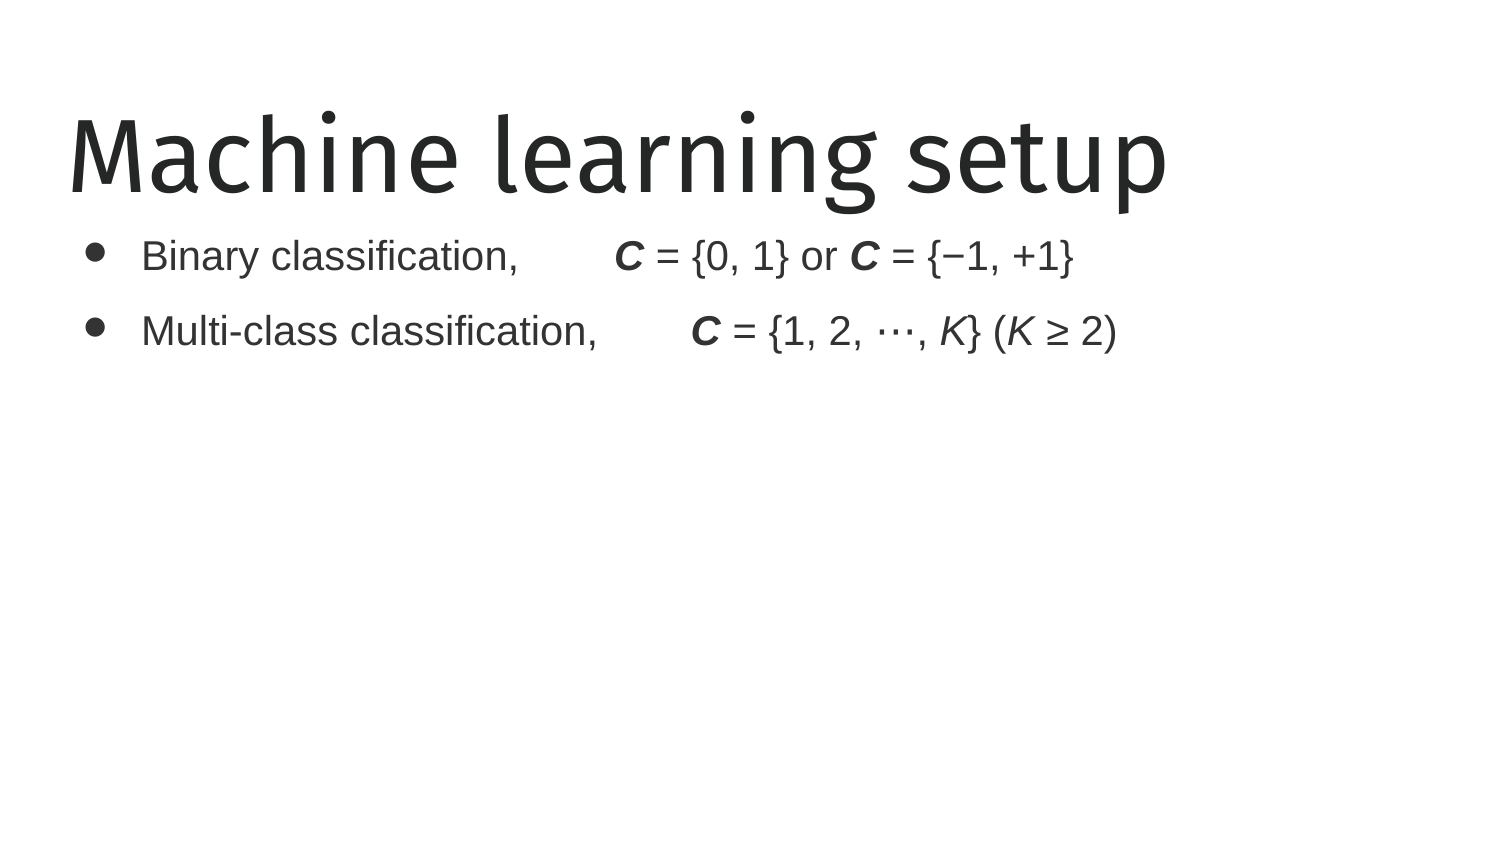

# Machine learning setup

Binary classification, 	  C = {0, 1} or C = {−1, +1}
Multi-class classification,        C = {1, 2, ⋯, K} (K ≥ 2)

96